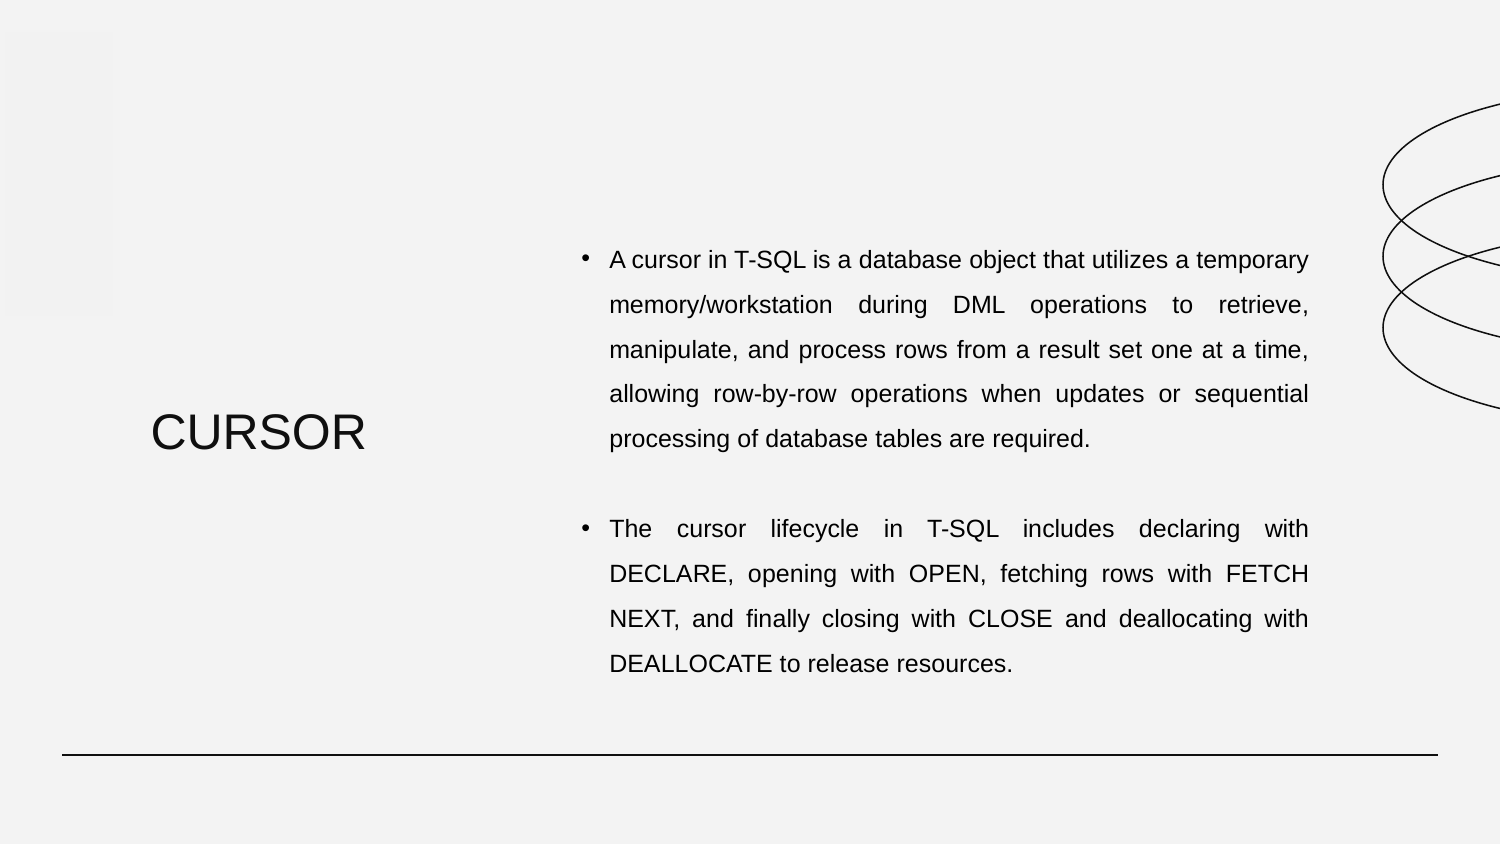

A cursor in T-SQL is a database object that utilizes a temporary memory/workstation during DML operations to retrieve, manipulate, and process rows from a result set one at a time, allowing row-by-row operations when updates or sequential processing of database tables are required.

The cursor lifecycle in T-SQL includes declaring with DECLARE, opening with OPEN, fetching rows with FETCH NEXT, and finally closing with CLOSE and deallocating with DEALLOCATE to release resources.
CURSOR